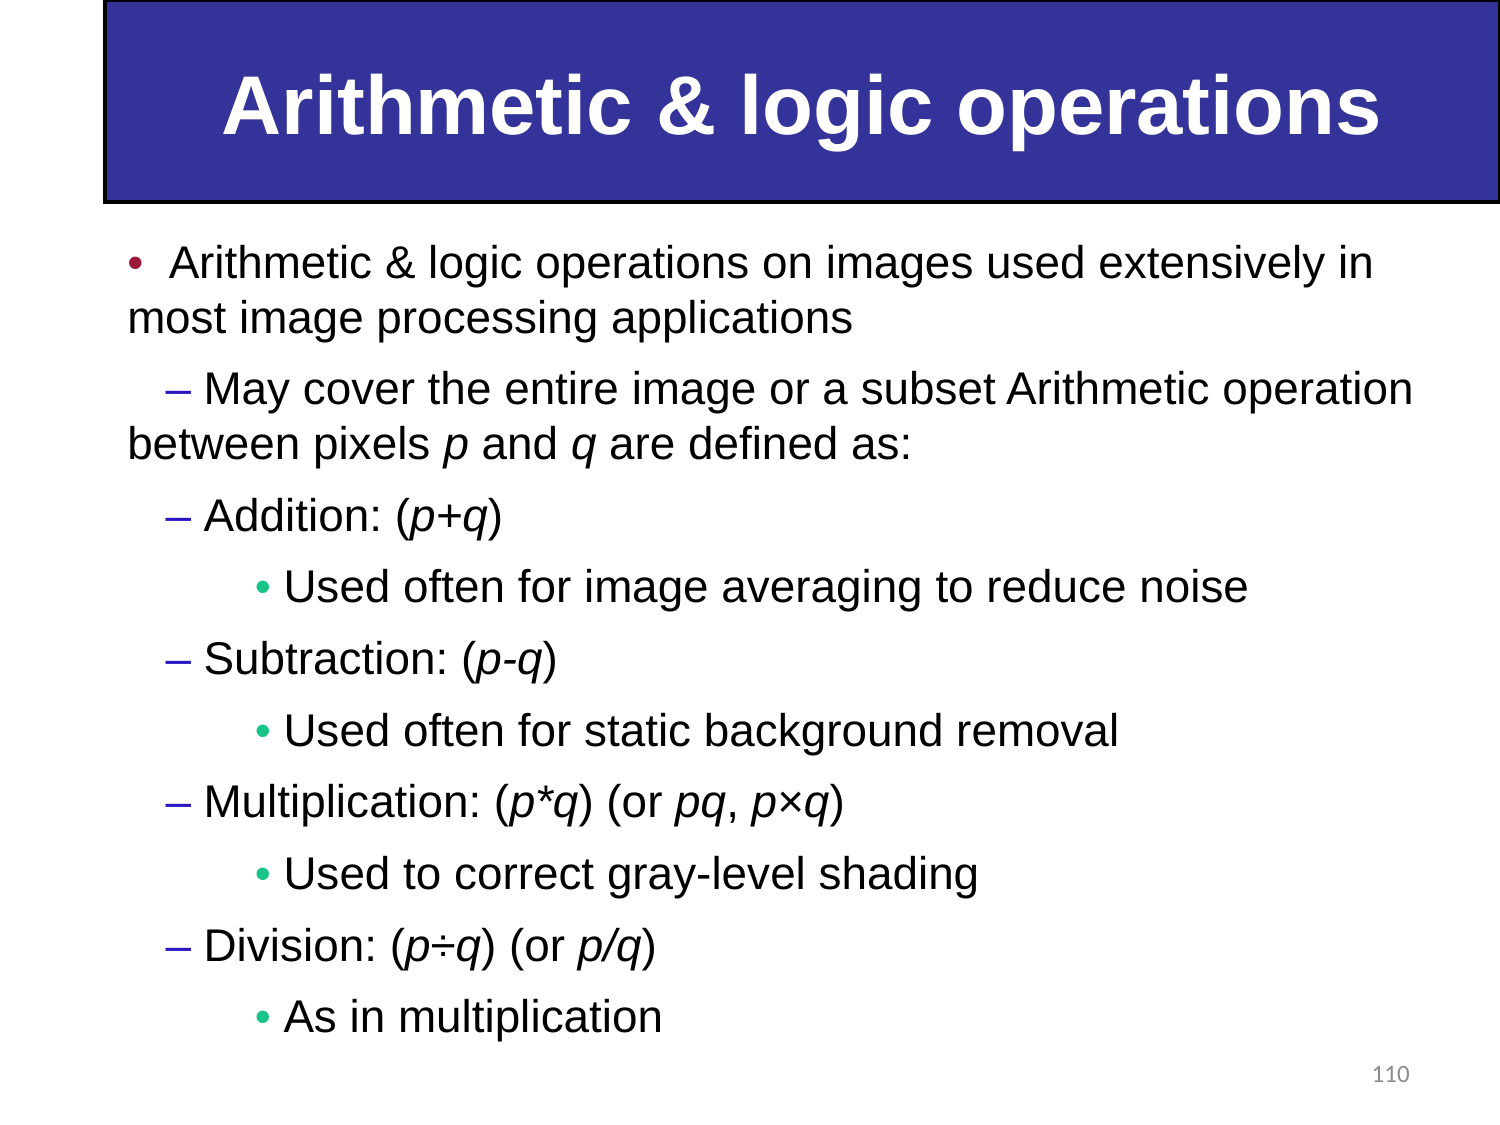

Arithmetic & logic operations
•  Arithmetic & logic operations on images used extensively in most image processing applications
   – May cover the entire image or a subset Arithmetic operation between pixels p and q are defined as:
   – Addition: (p+q)
          • Used often for image averaging to reduce noise
   – Subtraction: (p-q)
          • Used often for static background removal
   – Multiplication: (p*q) (or pq, p×q)
          • Used to correct gray-level shading
   – Division: (p÷q) (or p/q)
          • As in multiplication
110